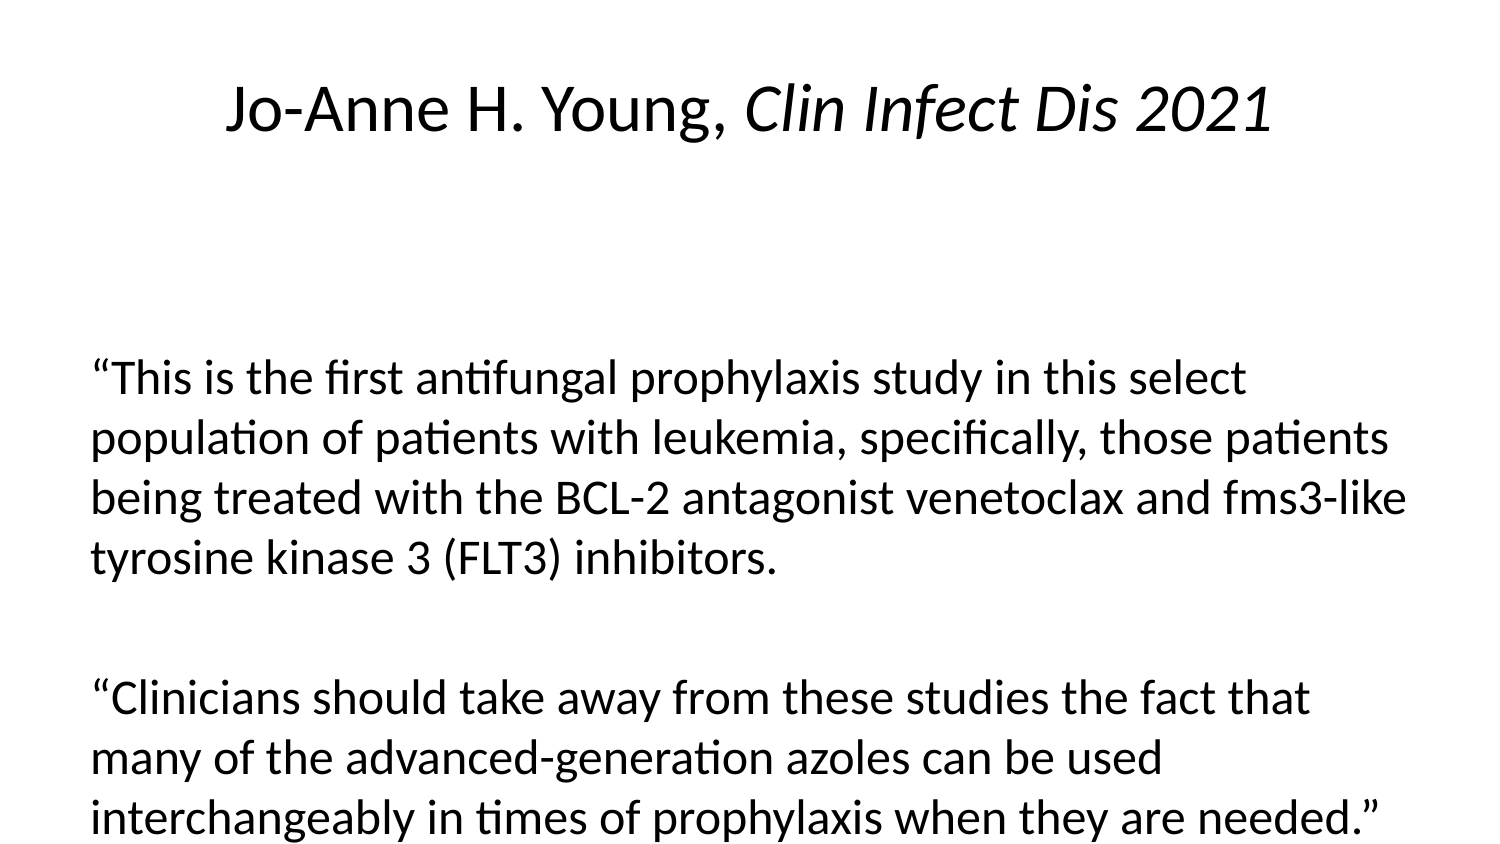

# Jo-Anne H. Young, Clin Infect Dis 2021

“This is the first antifungal prophylaxis study in this select population of patients with leukemia, specifically, those patients being treated with the BCL-2 antagonist venetoclax and fms3-like tyrosine kinase 3 (FLT3) inhibitors.

“Clinicians should take away from these studies the fact that many of the advanced-generation azoles can be used interchangeably in times of prophylaxis when they are needed.”